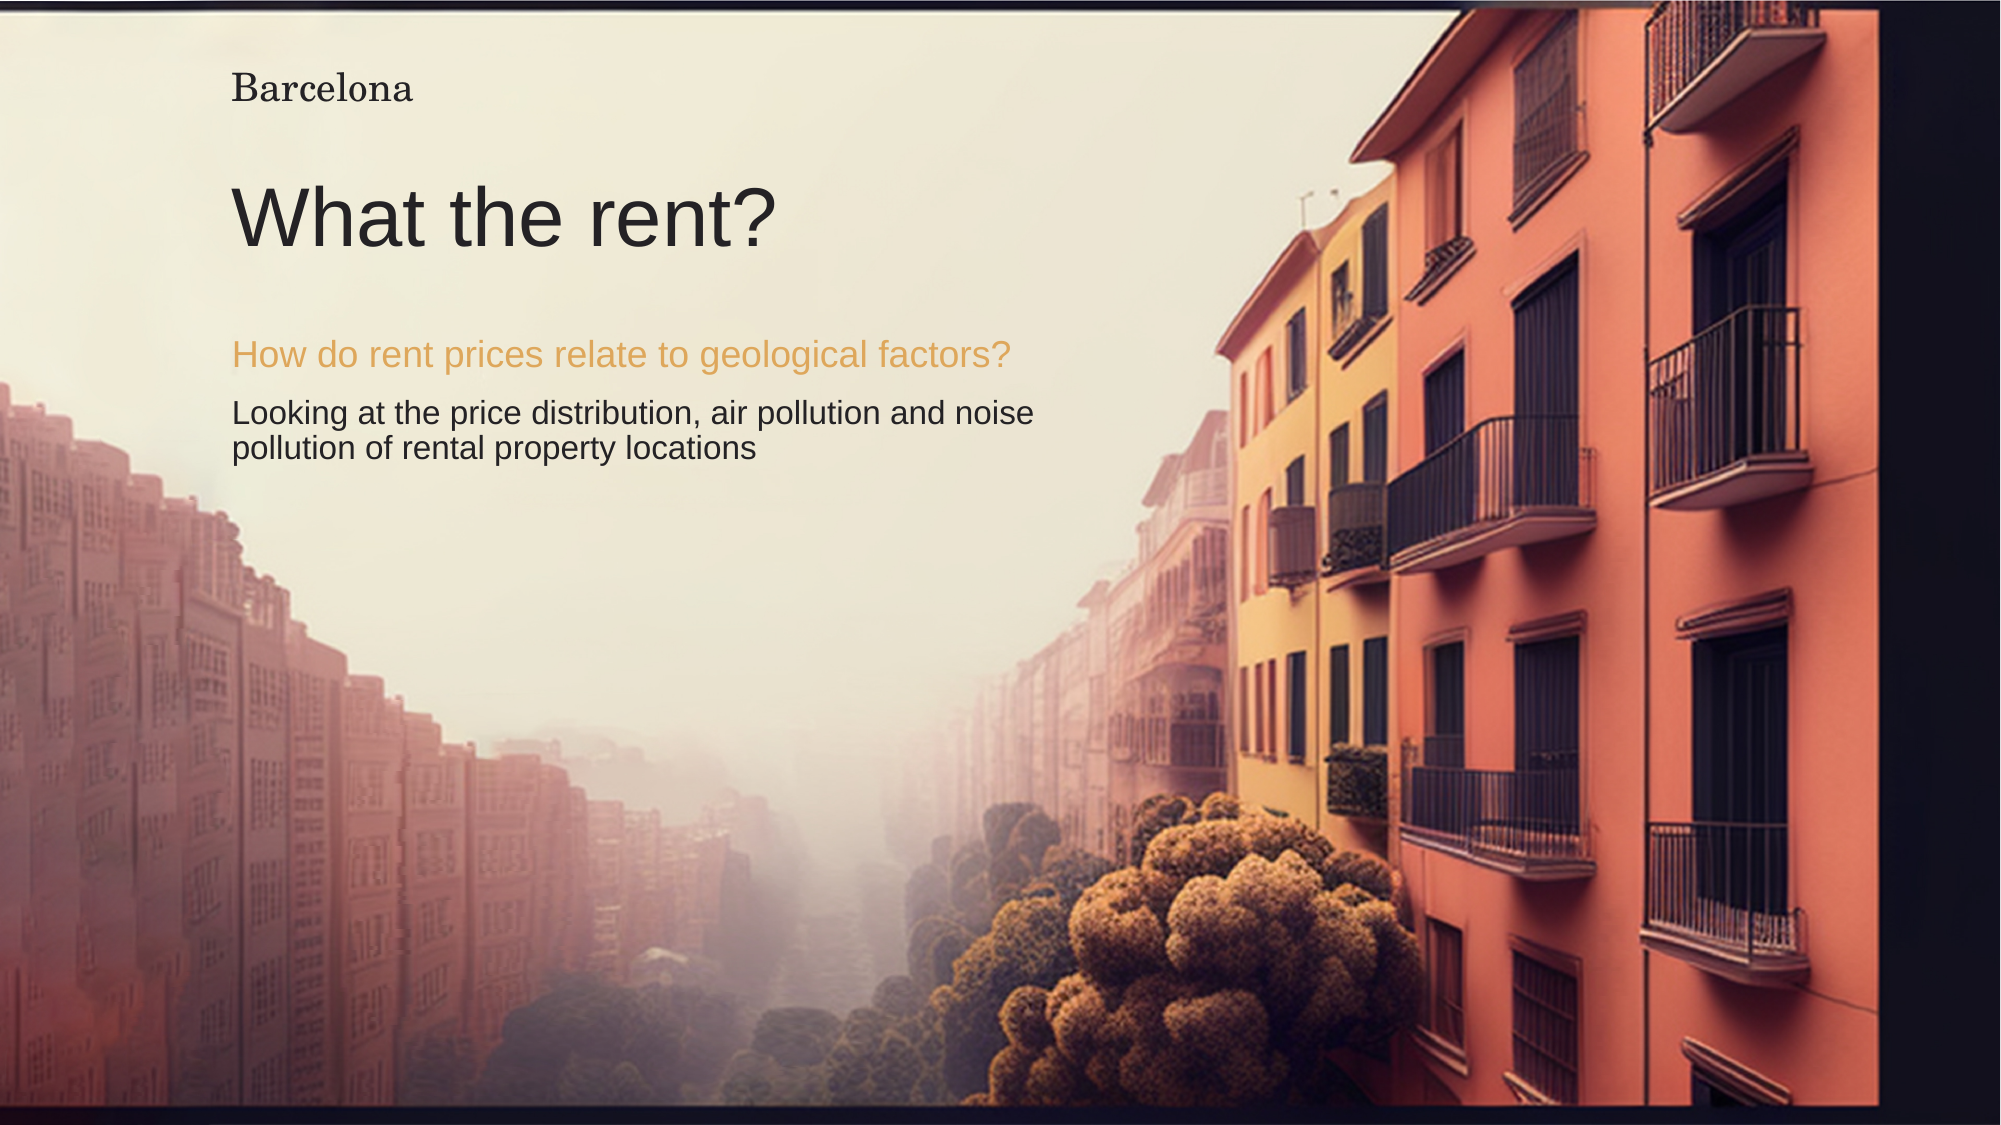

Barcelona
# What the rent?
How do rent prices relate to geological factors?

Looking at the price distribution, air pollution and noise pollution of rental property locations